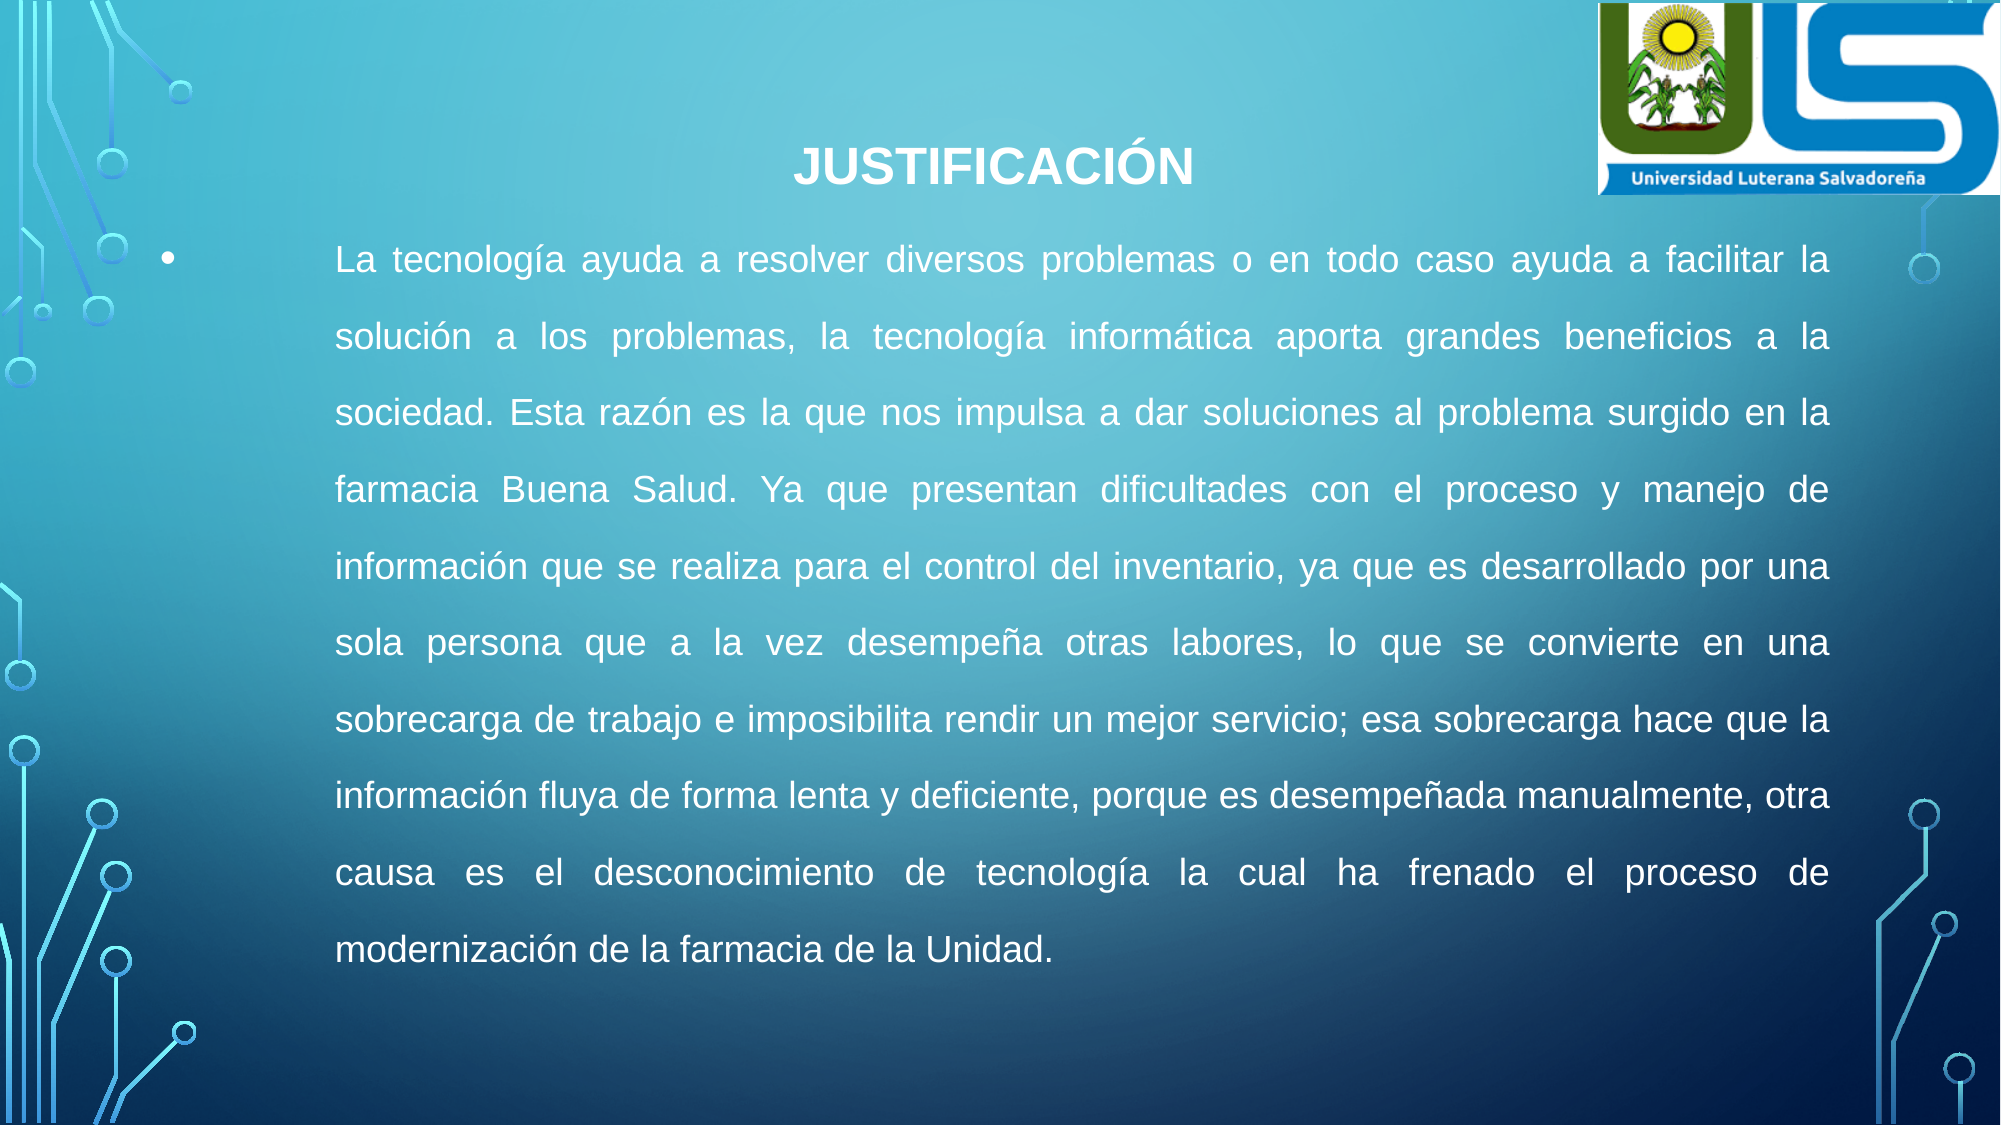

JUSTIFICACIÓN
La tecnología ayuda a resolver diversos problemas o en todo caso ayuda a facilitar la solución a los problemas, la tecnología informática aporta grandes beneficios a la sociedad. Esta razón es la que nos impulsa a dar soluciones al problema surgido en la farmacia Buena Salud. Ya que presentan dificultades con el proceso y manejo de información que se realiza para el control del inventario, ya que es desarrollado por una sola persona que a la vez desempeña otras labores, lo que se convierte en una sobrecarga de trabajo e imposibilita rendir un mejor servicio; esa sobrecarga hace que la información fluya de forma lenta y deficiente, porque es desempeñada manualmente, otra causa es el desconocimiento de tecnología la cual ha frenado el proceso de modernización de la farmacia de la Unidad.